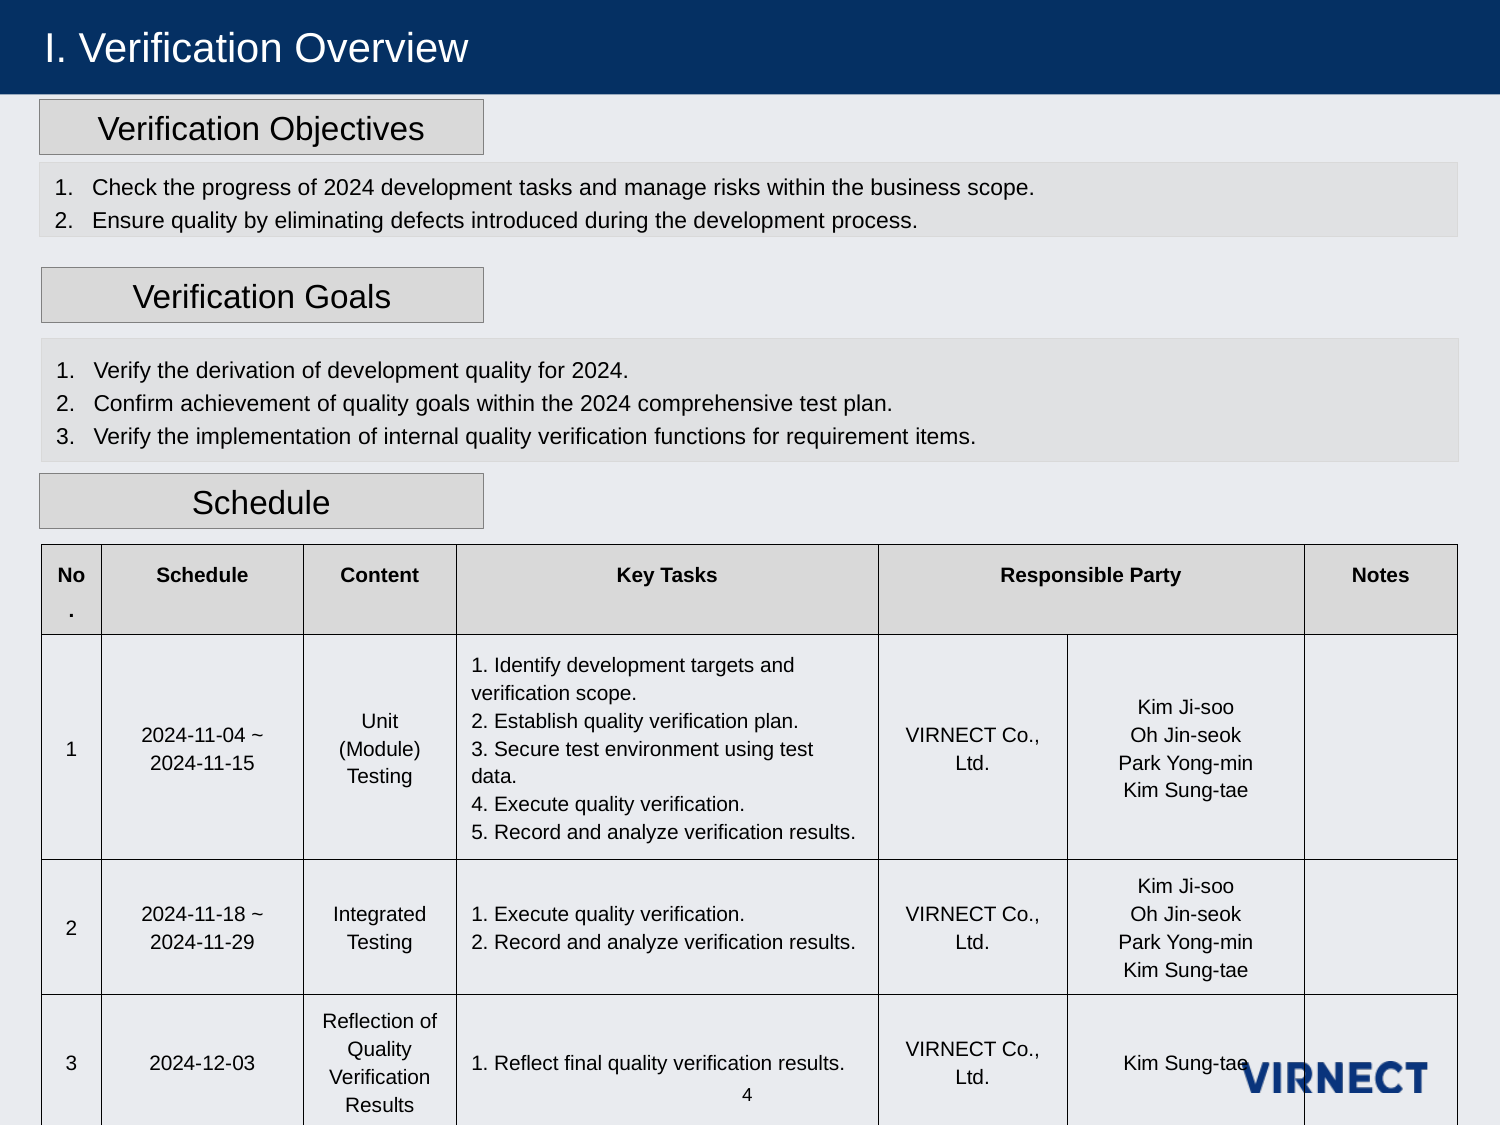

# I. Verification Overview

Verification Objectives
Check the progress of 2024 development tasks and manage risks within the business scope.
Ensure quality by eliminating defects introduced during the development process.
Verification Goals
Verify the derivation of development quality for 2024.
Confirm achievement of quality goals within the 2024 comprehensive test plan.
Verify the implementation of internal quality verification functions for requirement items.
Schedule
| No. | Schedule | Content | Key Tasks | Responsible Party |  | Notes |
| --- | --- | --- | --- | --- | --- | --- |
| 1 | 2024-11-04 ~ 2024-11-15 | Unit (Module) Testing | 1. Identify development targets and verification scope. 2. Establish quality verification plan. 3. Secure test environment using test data. 4. Execute quality verification. 5. Record and analyze verification results. | VIRNECT Co., Ltd. | Kim Ji-soo Oh Jin-seok Park Yong-min Kim Sung-tae |  |
| 2 | 2024-11-18 ~ 2024-11-29 | Integrated Testing | 1. Execute quality verification. 2. Record and analyze verification results. | VIRNECT Co., Ltd. | Kim Ji-soo Oh Jin-seok Park Yong-min Kim Sung-tae |  |
| 3 | 2024-12-03 | Reflection of Quality Verification Results | 1. Reflect final quality verification results. | VIRNECT Co., Ltd. | Kim Sung-tae |  |